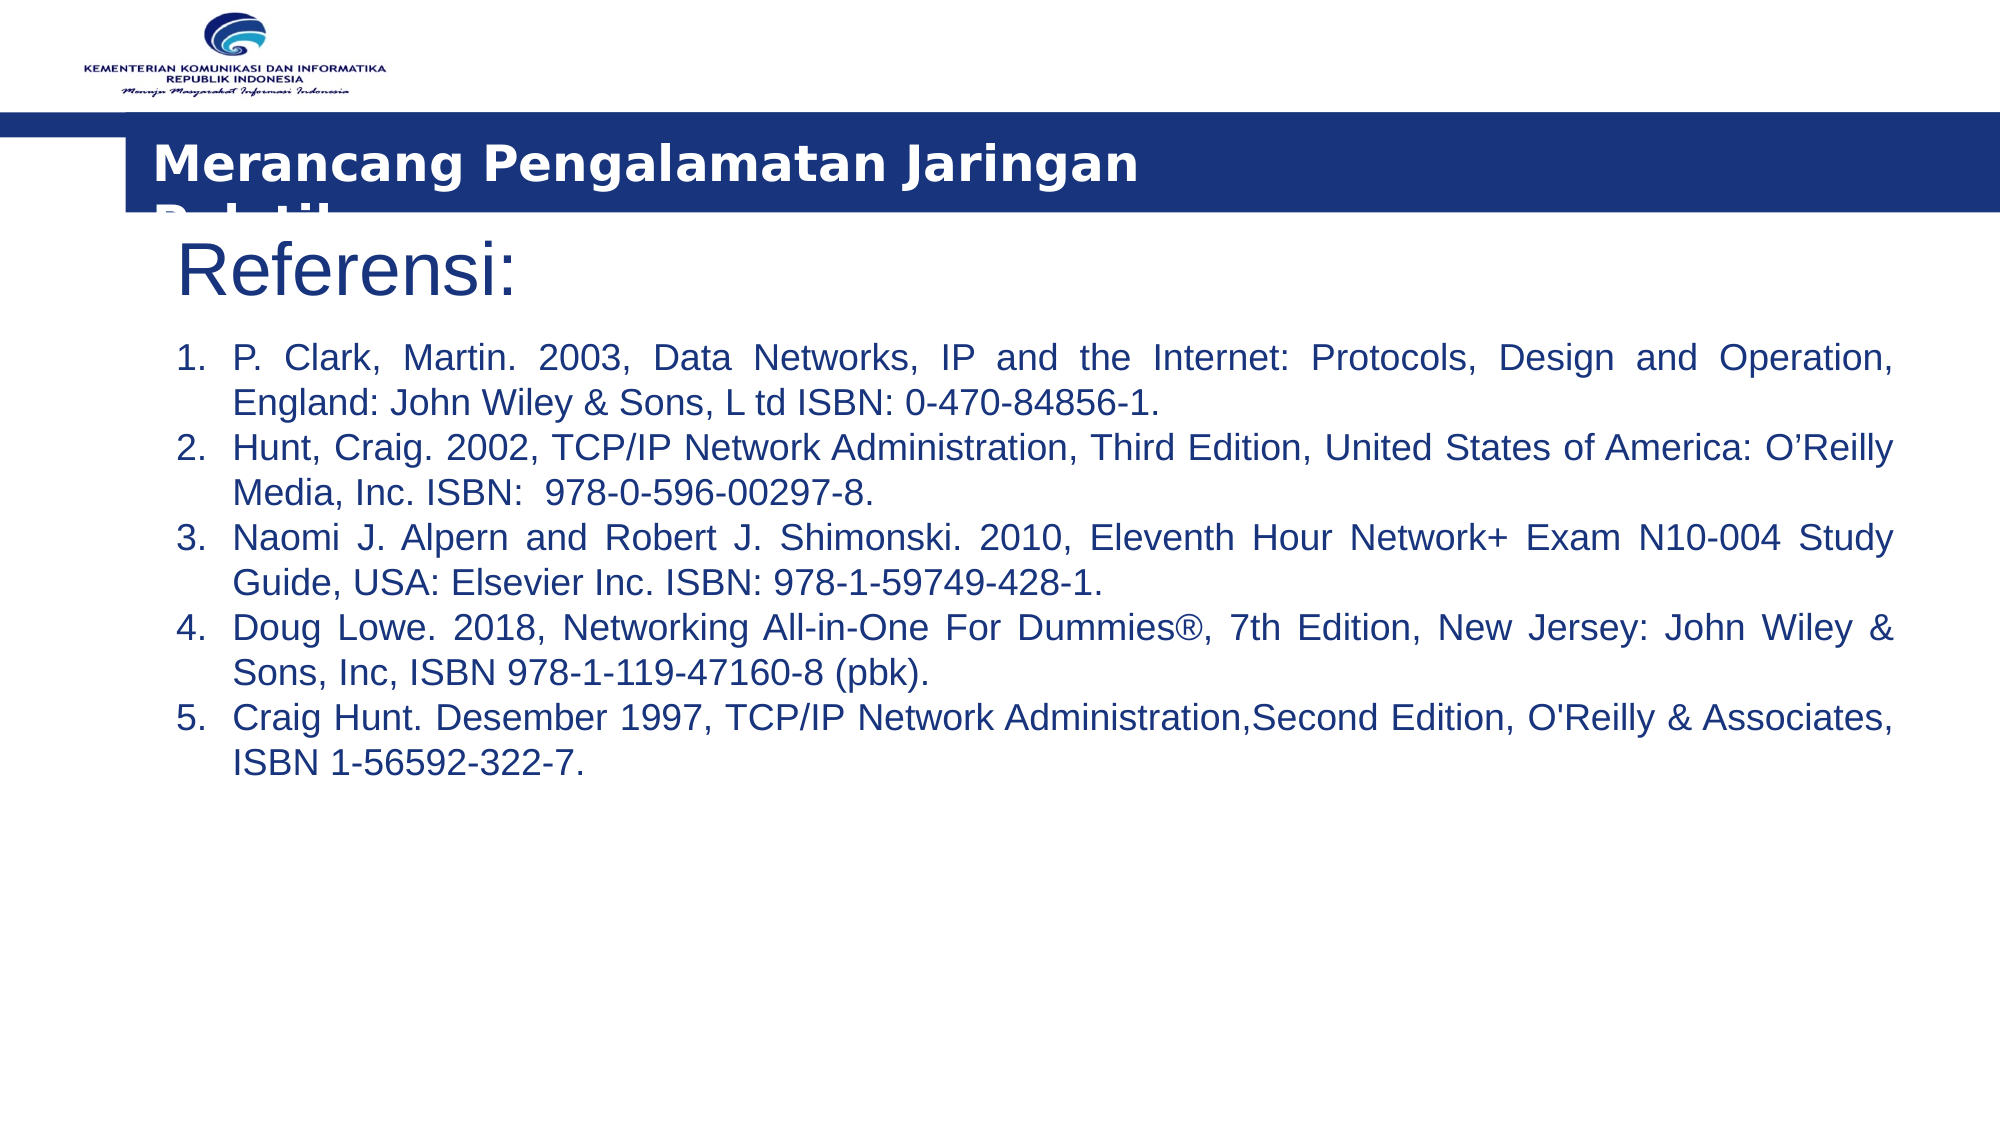

Merancang Pengalamatan Jaringan				 Pelatihan
Referensi:
P. Clark, Martin. 2003, Data Networks, IP and the Internet: Protocols, Design and Operation, England: John Wiley & Sons, L td ISBN: 0-470-84856-1.
Hunt, Craig. 2002, TCP/IP Network Administration, Third Edition, United States of America: O’Reilly Media, Inc. ISBN:  978-0-596-00297-8.
Naomi J. Alpern and Robert J. Shimonski. 2010, Eleventh Hour Network+ Exam N10-004 Study Guide, USA: Elsevier Inc. ISBN: 978-1-59749-428-1.
Doug Lowe. 2018, Networking All-in-One For Dummies®, 7th Edition, New Jersey: John Wiley & Sons, Inc, ISBN 978-1-119-47160-8 (pbk).
Craig Hunt. Desember 1997, TCP/IP Network Administration,Second Edition, O'Reilly & Associates, ISBN 1-56592-322-7.